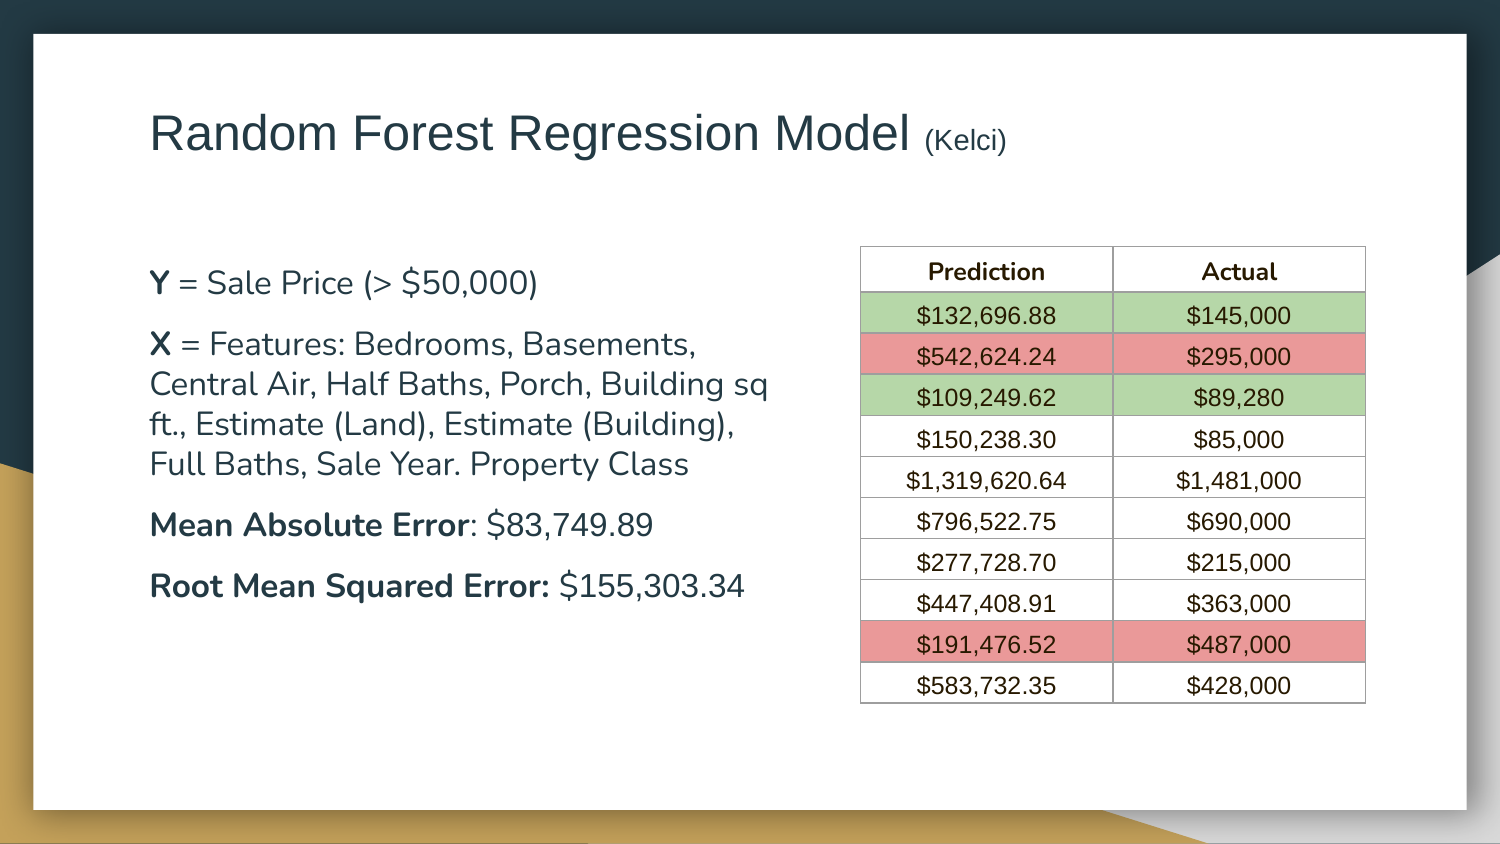

# Random Forest Regression Model (Kelci)
Y = Sale Price (> $50,000)
X = Features: Bedrooms, Basements, Central Air, Half Baths, Porch, Building sq ft., Estimate (Land), Estimate (Building), Full Baths, Sale Year. Property Class
Mean Absolute Error: $83,749.89
Root Mean Squared Error: $155,303.34
| Prediction | Actual |
| --- | --- |
| $132,696.88 | $145,000 |
| $542,624.24 | $295,000 |
| $109,249.62 | $89,280 |
| $150,238.30 | $85,000 |
| $1,319,620.64 | $1,481,000 |
| $796,522.75 | $690,000 |
| $277,728.70 | $215,000 |
| $447,408.91 | $363,000 |
| $191,476.52 | $487,000 |
| $583,732.35 | $428,000 |